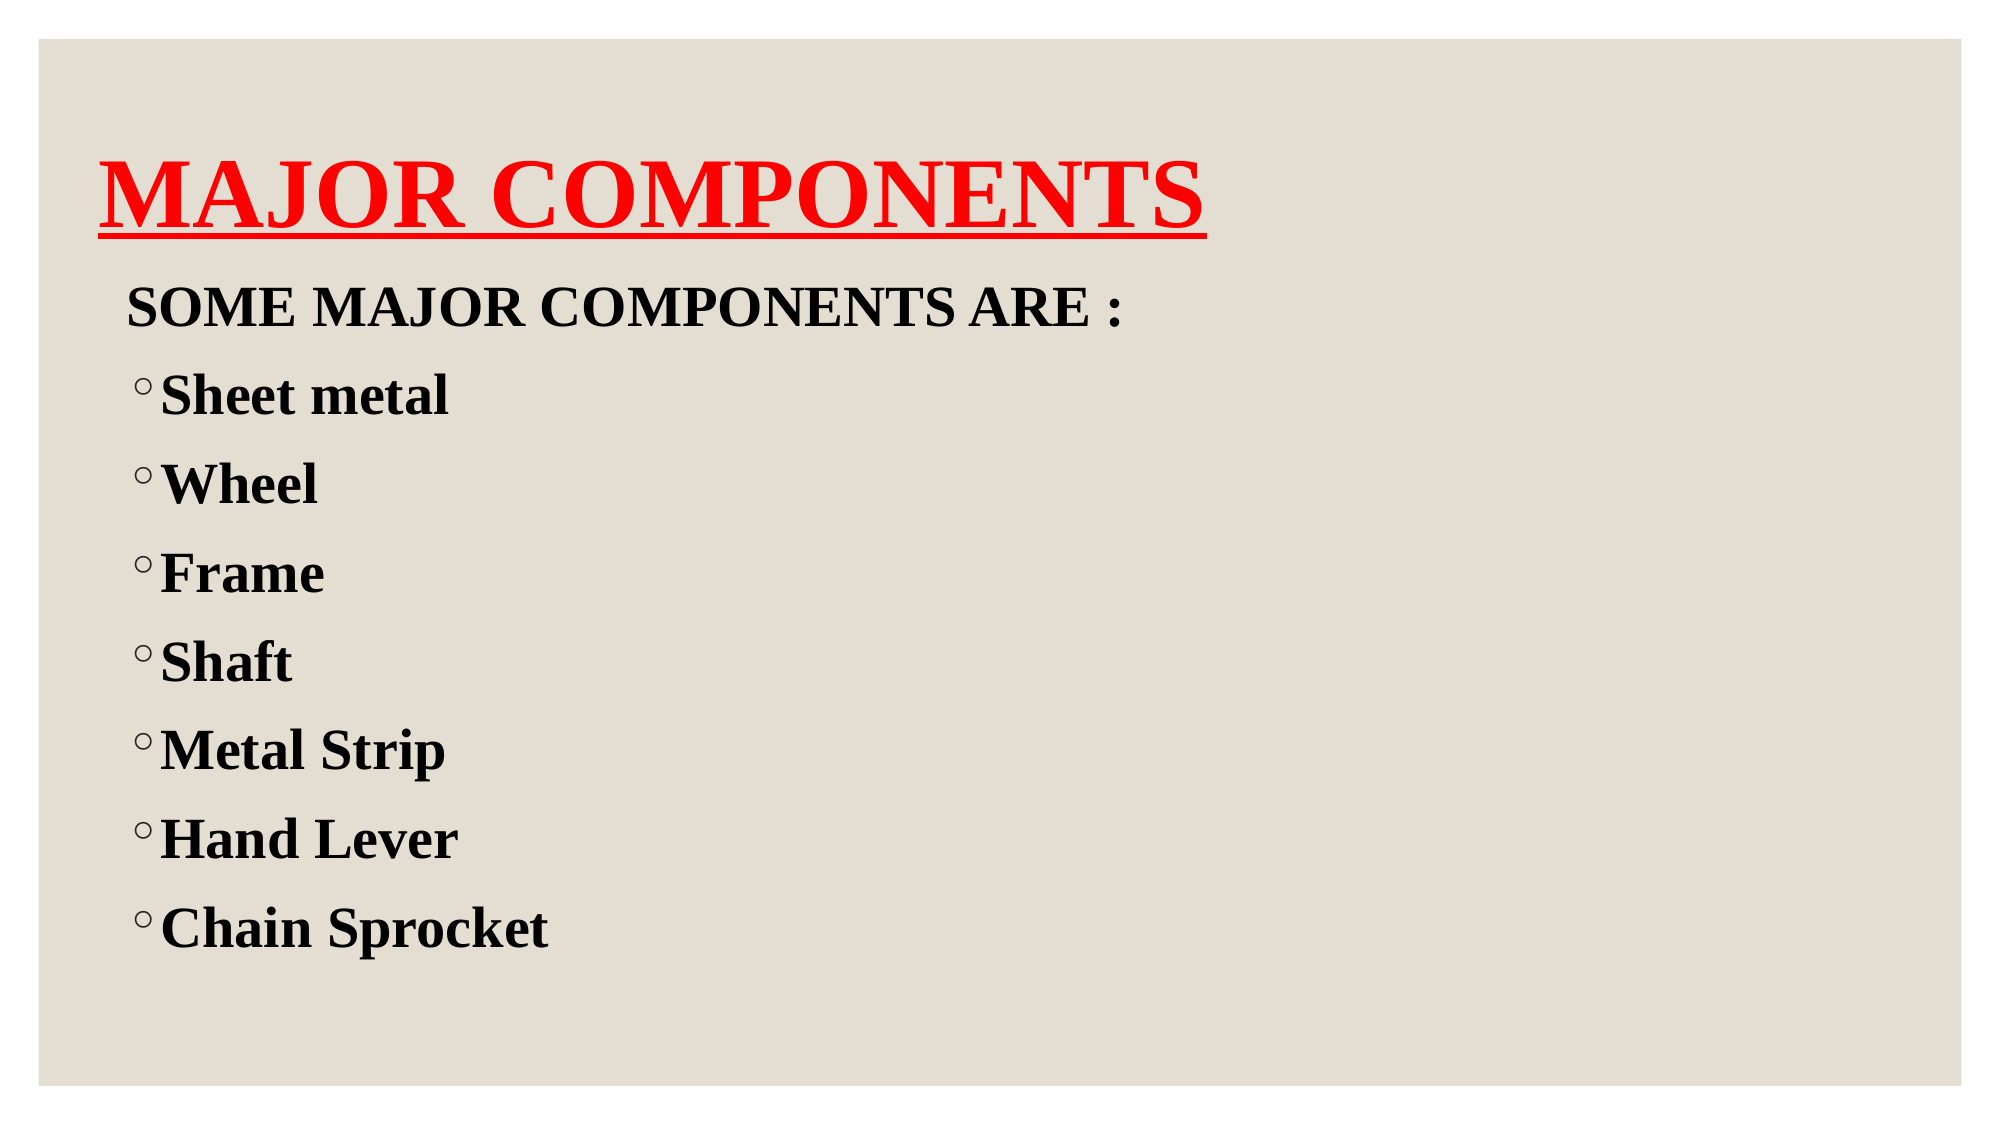

# MAJOR COMPONENTS
SOME MAJOR COMPONENTS ARE :
Sheet metal
Wheel
Frame
Shaft
Metal Strip
Hand Lever
Chain Sprocket